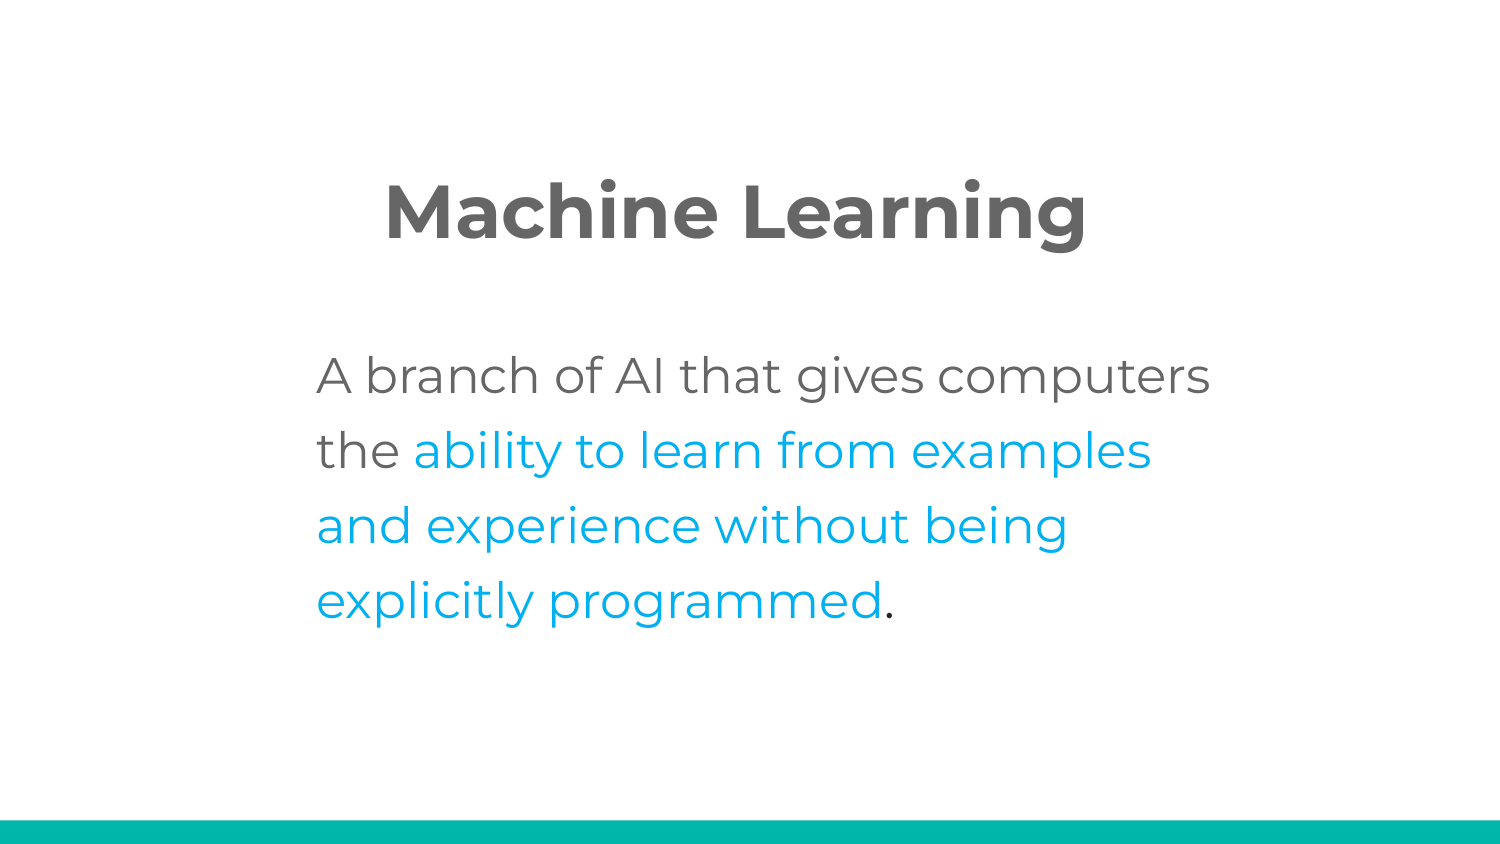

# Machine Learning
A branch of AI that gives computers the ability to learn from examples and experience without being explicitly programmed.